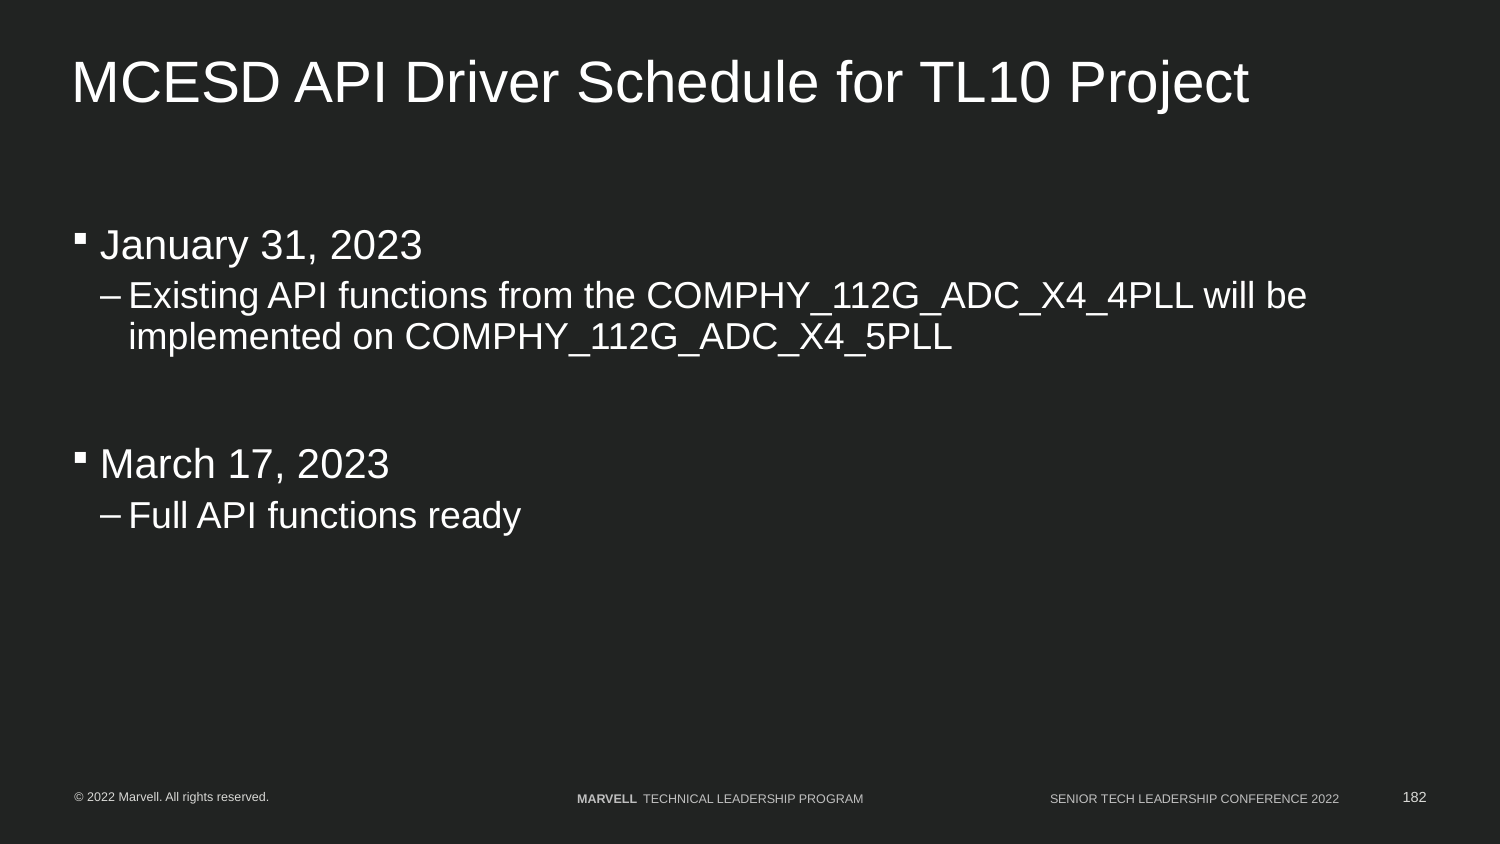

# MCESD API Driver Schedule for TL10 Project
January 31, 2023
Existing API functions from the COMPHY_112G_ADC_X4_4PLL will be implemented on COMPHY_112G_ADC_X4_5PLL

March 17, 2023
Full API functions ready